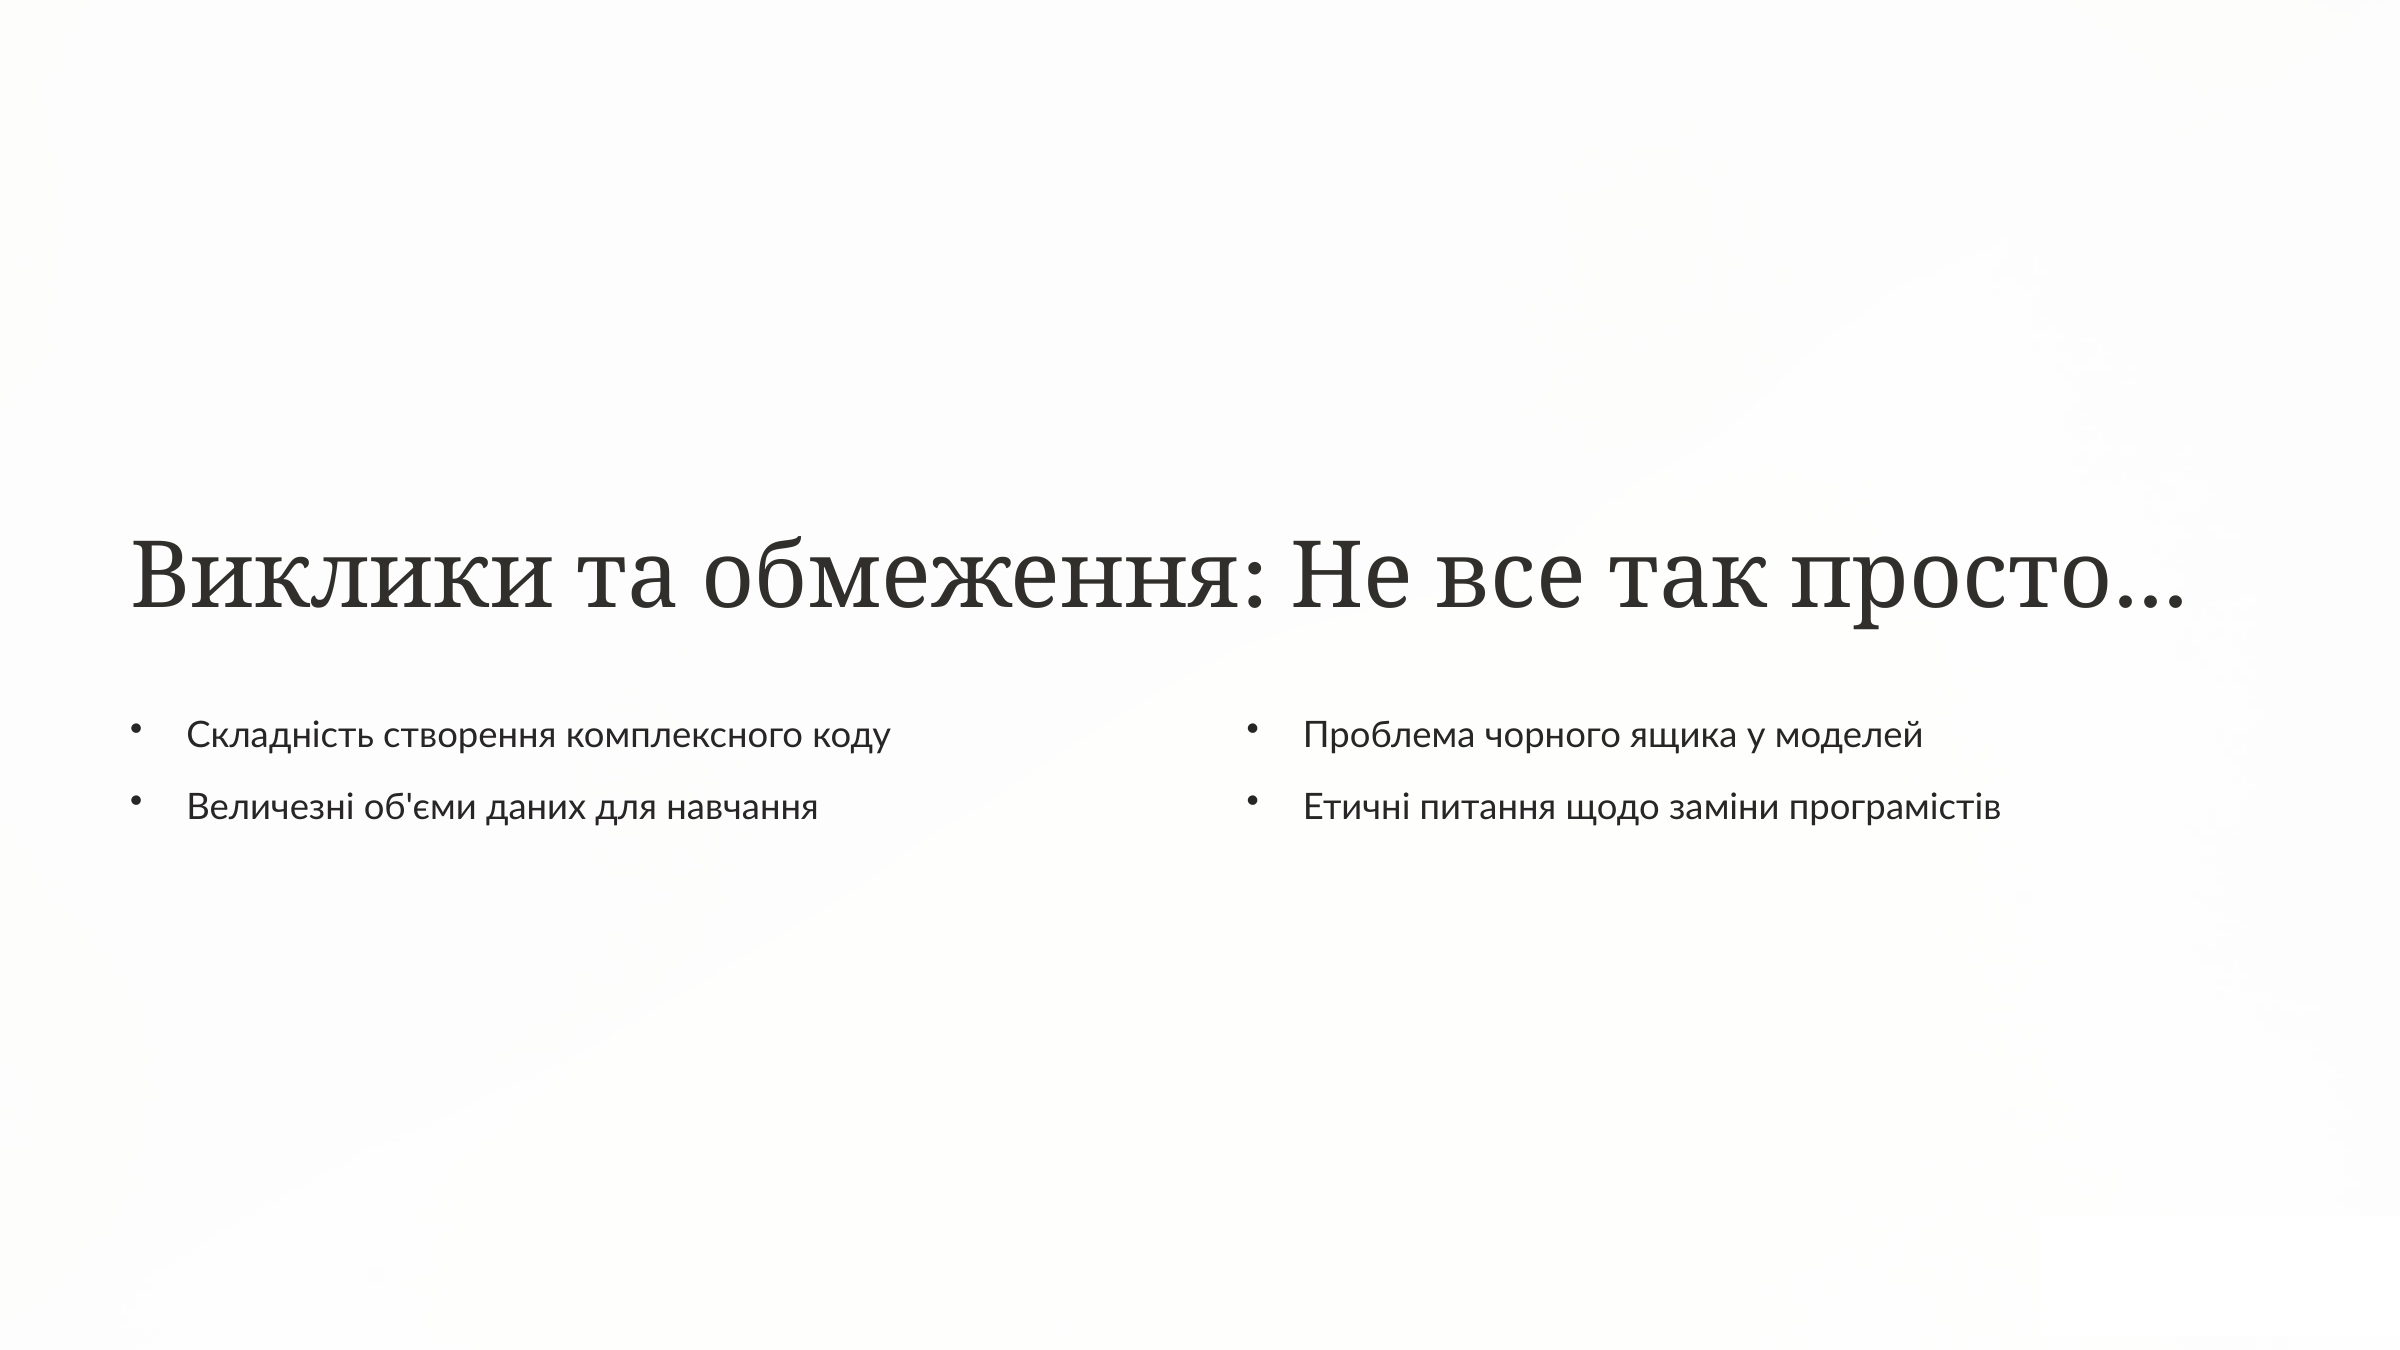

Виклики та обмеження: Не все так просто...
Складність створення комплексного коду
Проблема чорного ящика у моделей
Величезні об'єми даних для навчання
Етичні питання щодо заміни програмістів